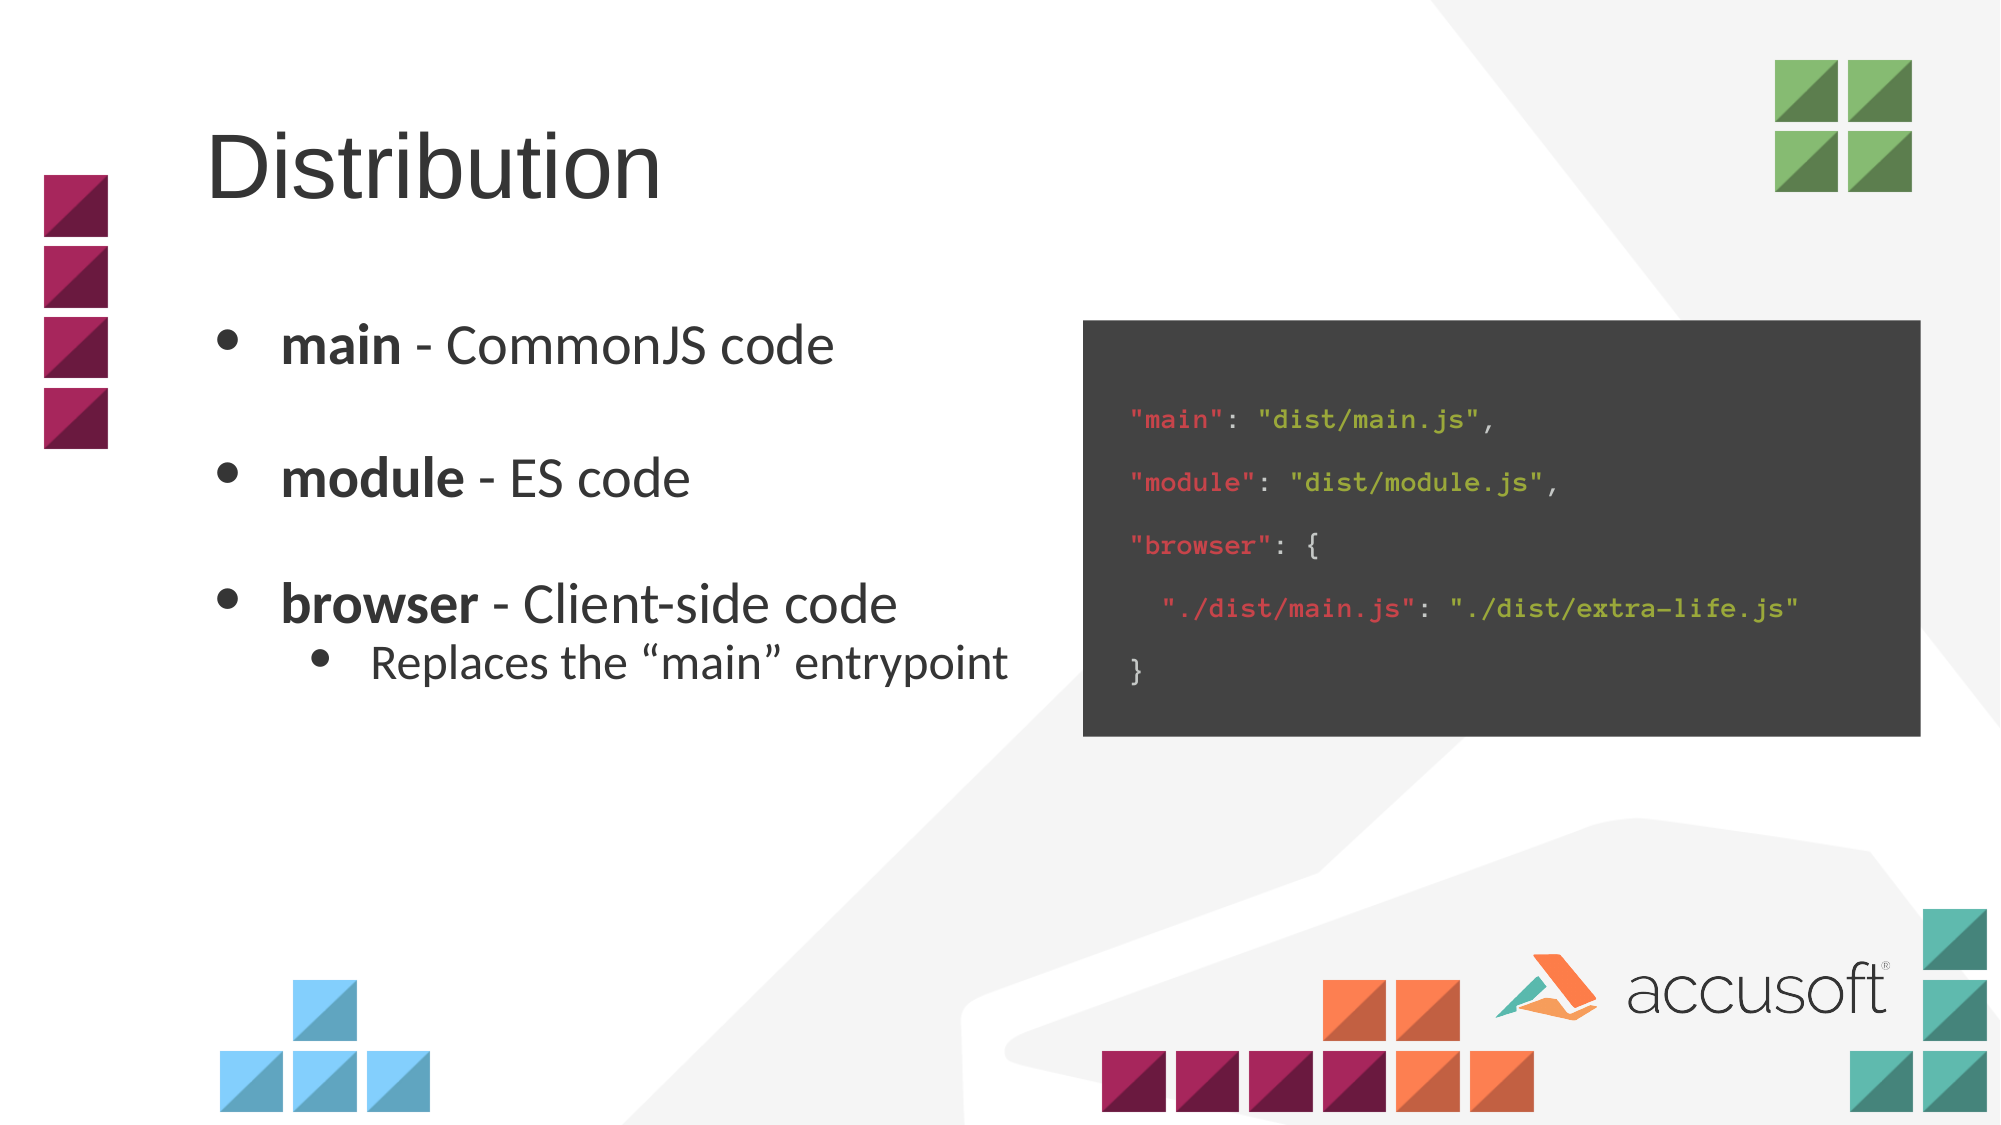

# Distribution
main - CommonJS code
module - ES code
browser - Client-side code
Replaces the “main” entrypoint
  "main": "dist/main.js",
  "module": "dist/module.js",
  "browser": {
    "./dist/main.js": "./dist/extra-life.js"
  }